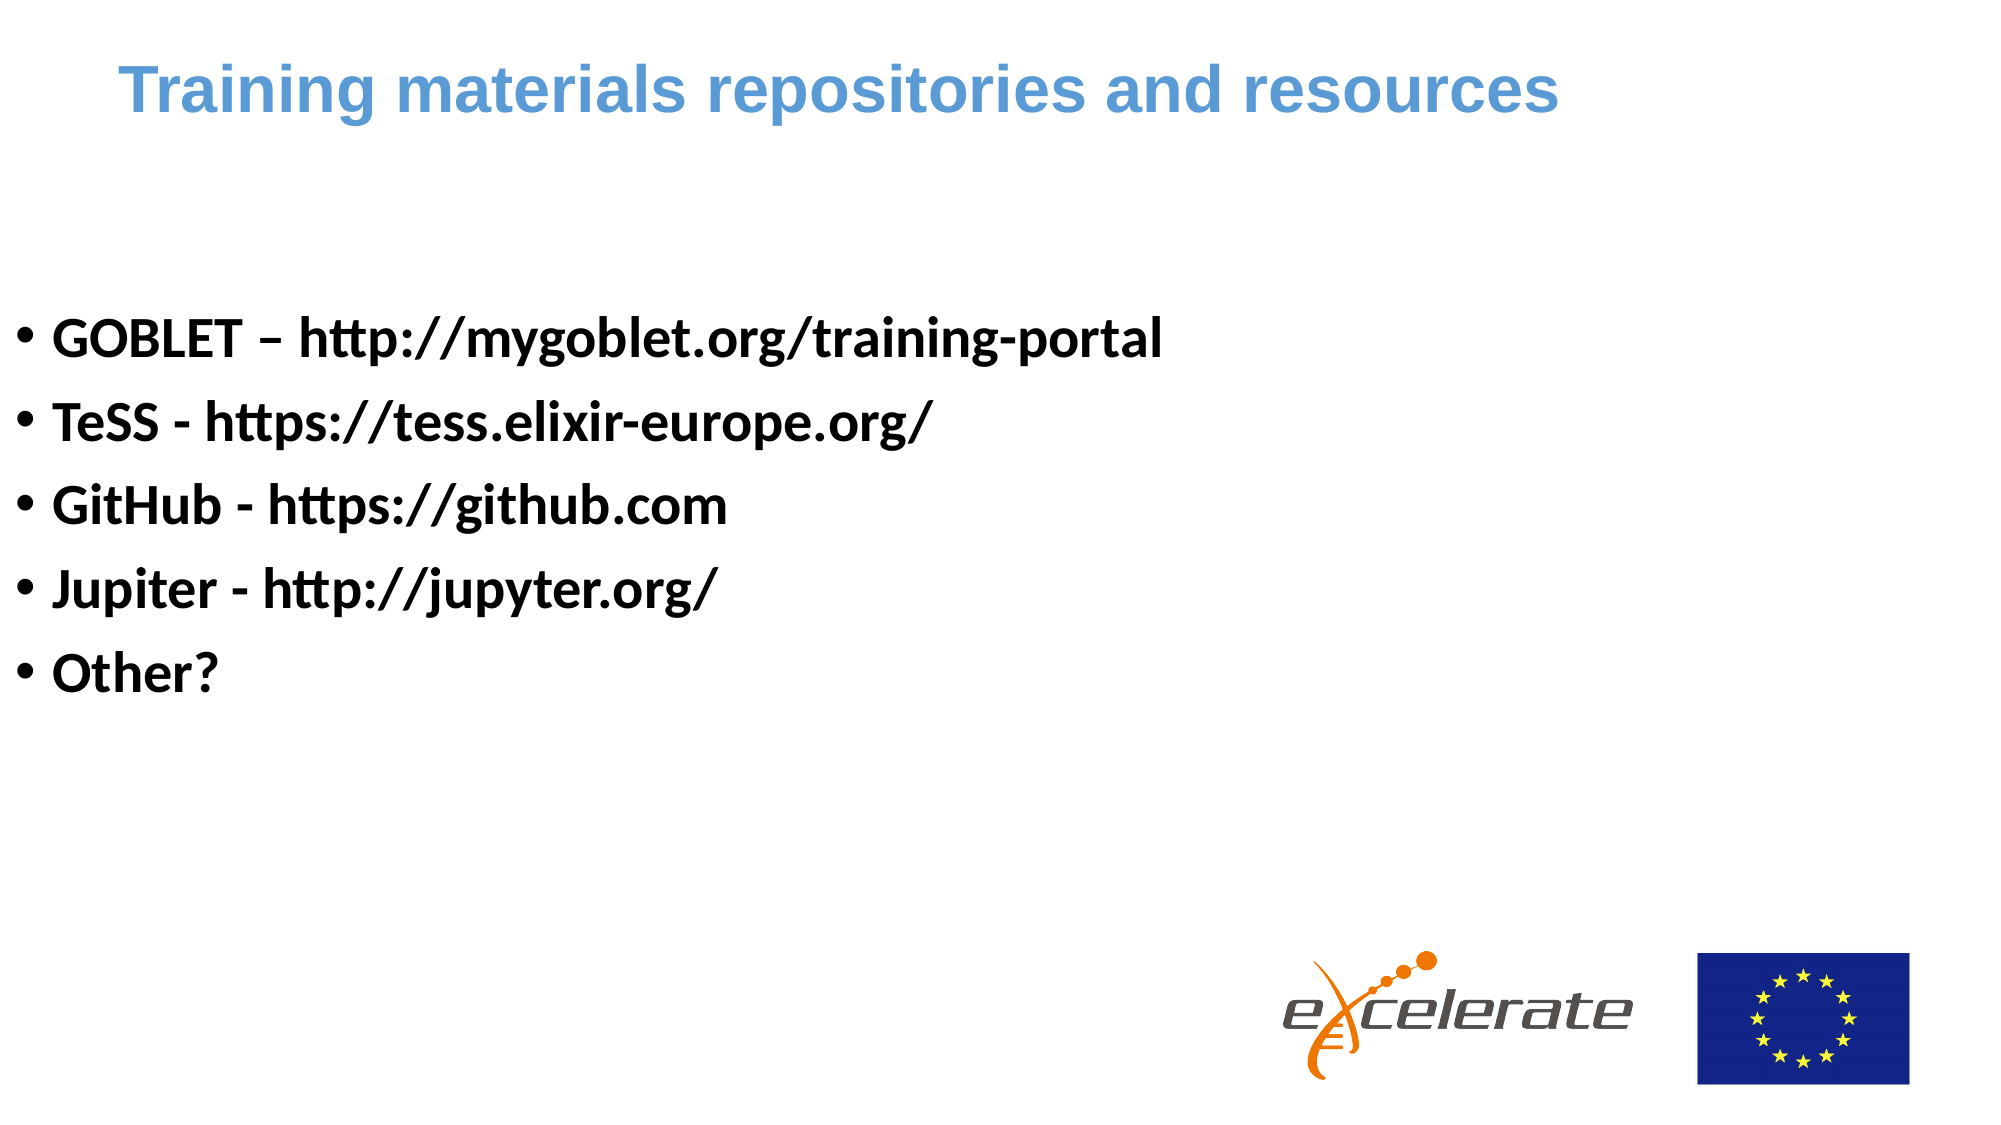

# Training materials repositories and resources
GOBLET – http://mygoblet.org/training-portal
TeSS - https://tess.elixir-europe.org/
GitHub - https://github.com
Jupiter - http://jupyter.org/
Other?